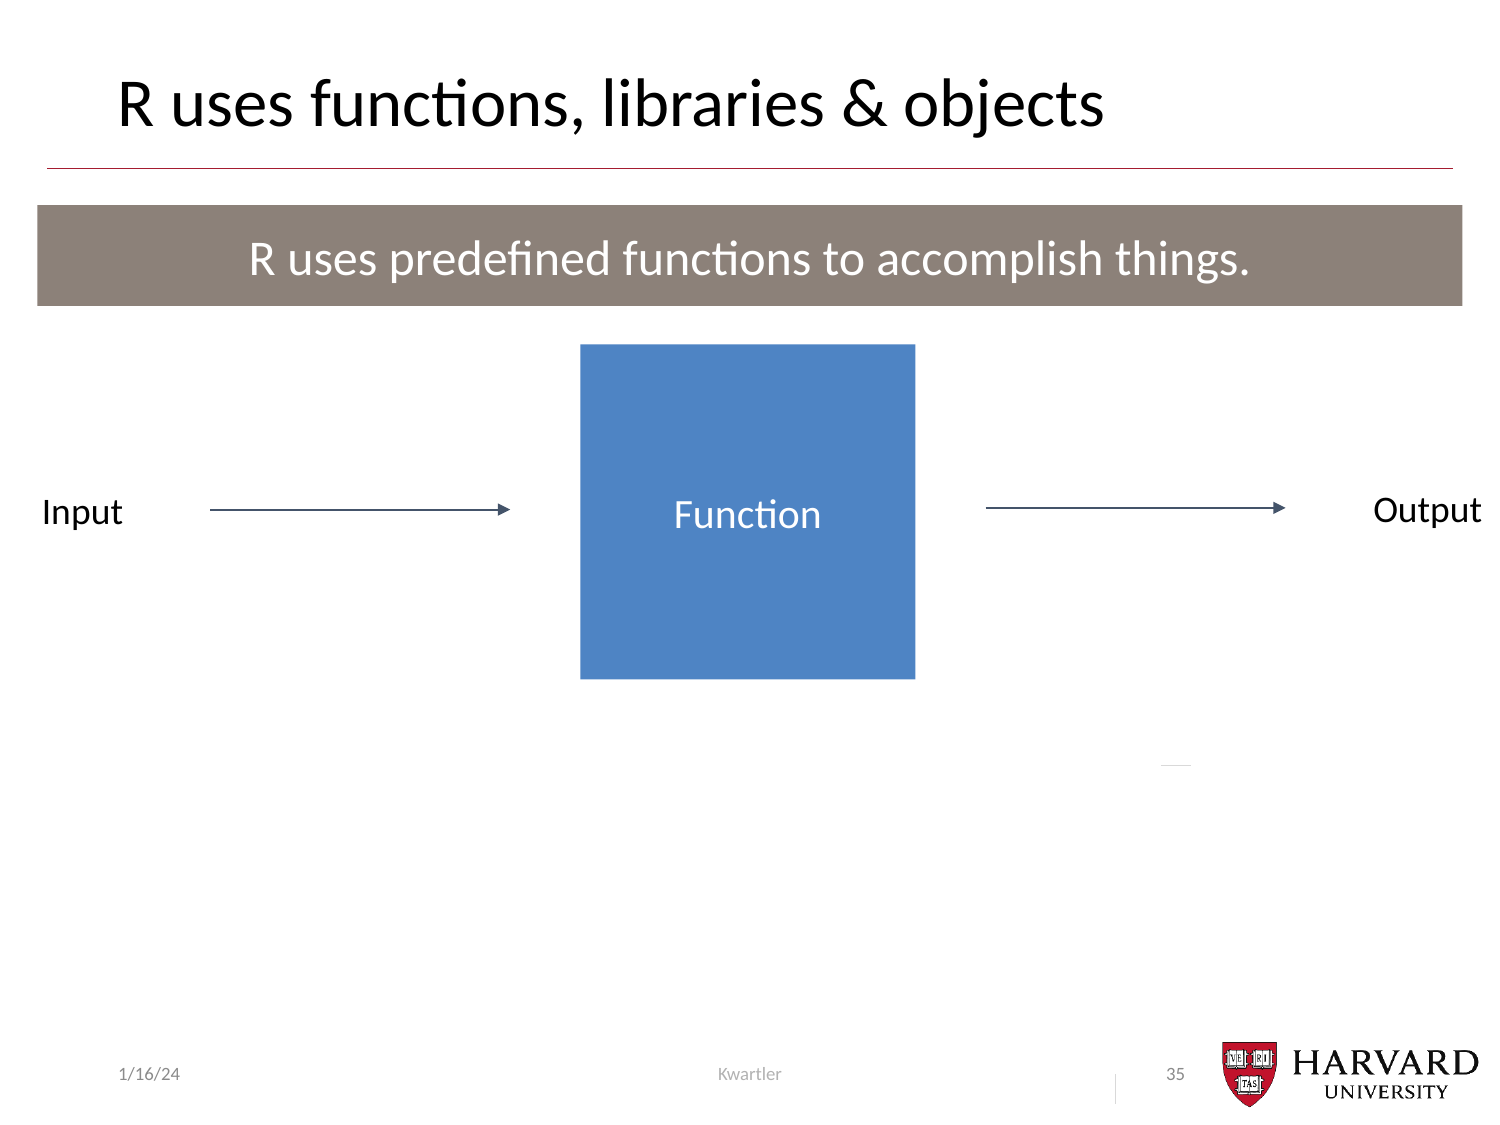

# R uses functions, libraries & objects
R uses predefined functions to accomplish things.
Function
Output
Input
1/16/24
Kwartler
35